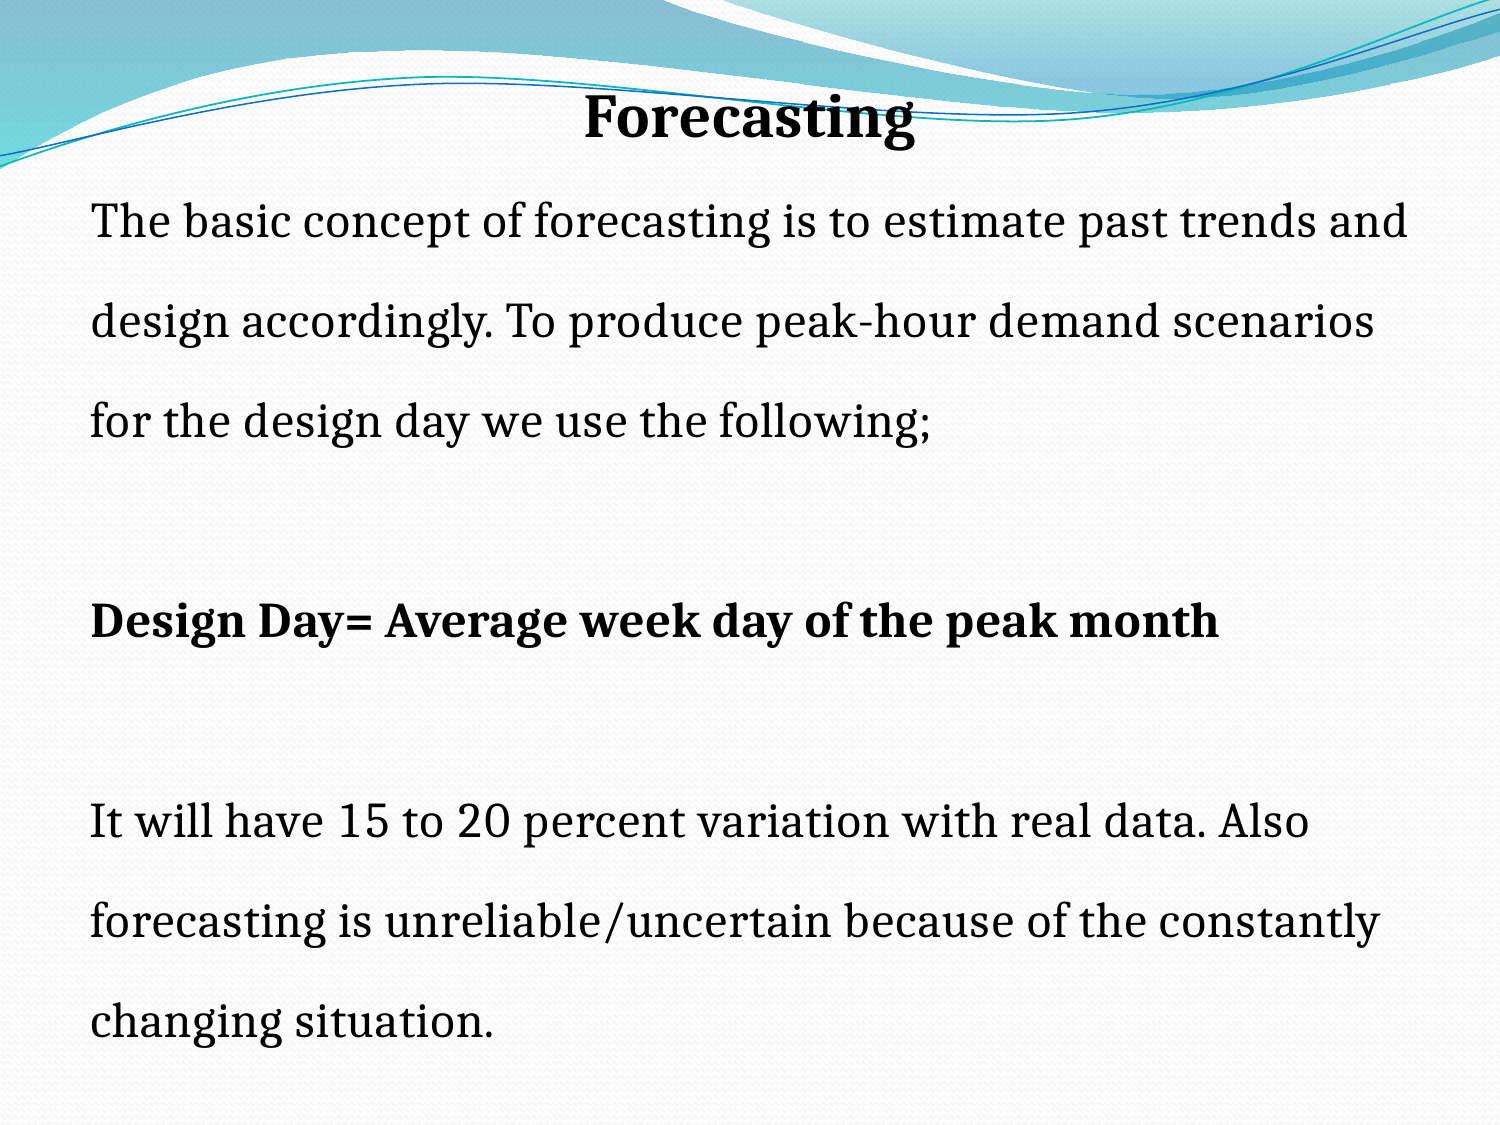

# Forecasting
The basic concept of forecasting is to estimate past trends and
design accordingly. To produce peak-hour demand scenarios
for the design day we use the following;

Design Day= Average week day of the peak month

It will have 15 to 20 percent variation with real data. Also
forecasting is unreliable/uncertain because of the constantly
changing situation.